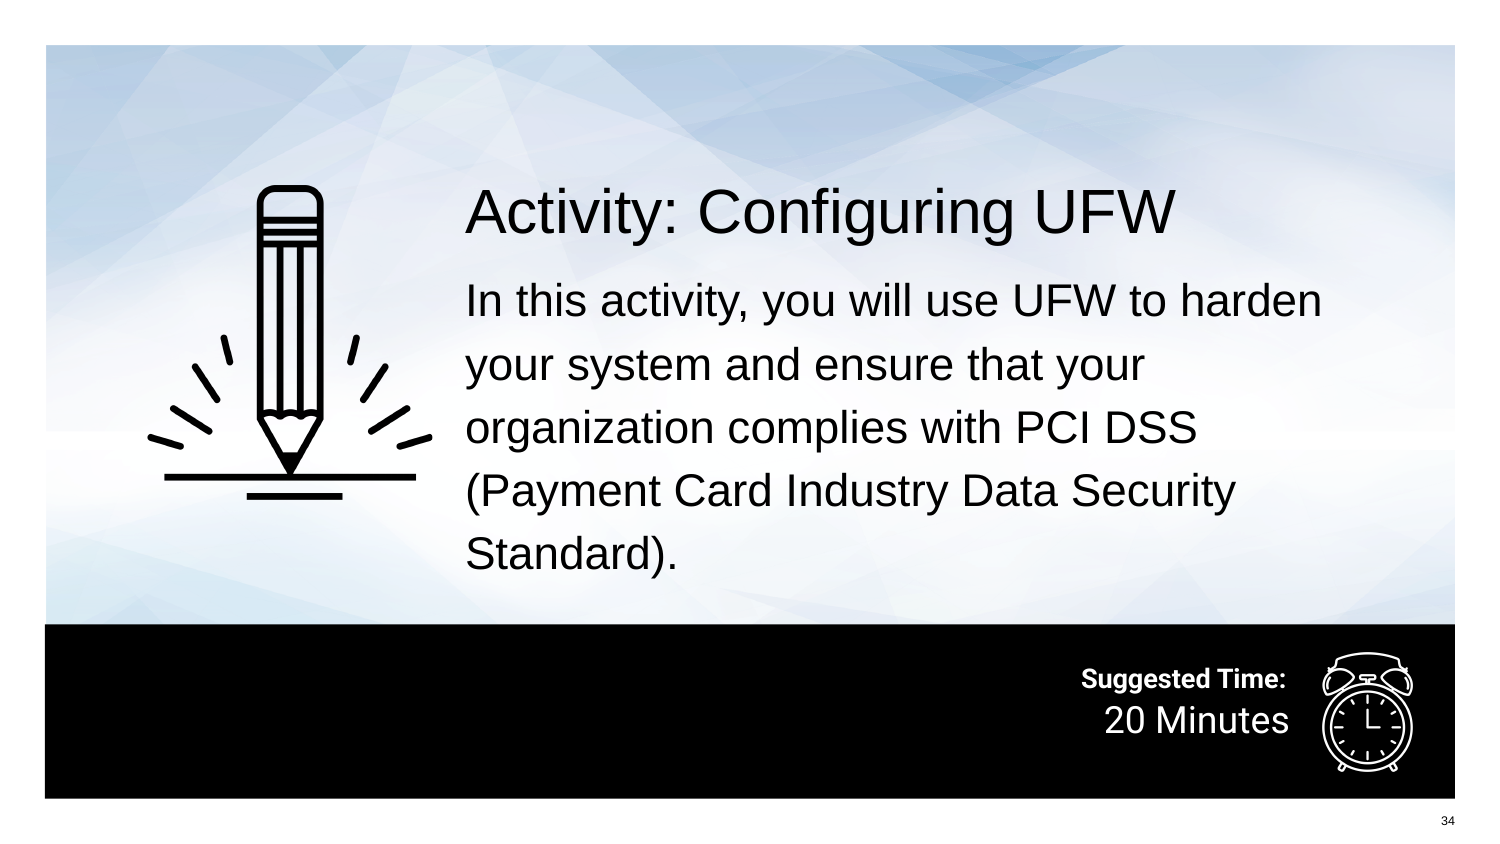

Activity: Configuring UFW
In this activity, you will use UFW to harden your system and ensure that your organization complies with PCI DSS (Payment Card Industry Data Security Standard).
# 20 Minutes
34